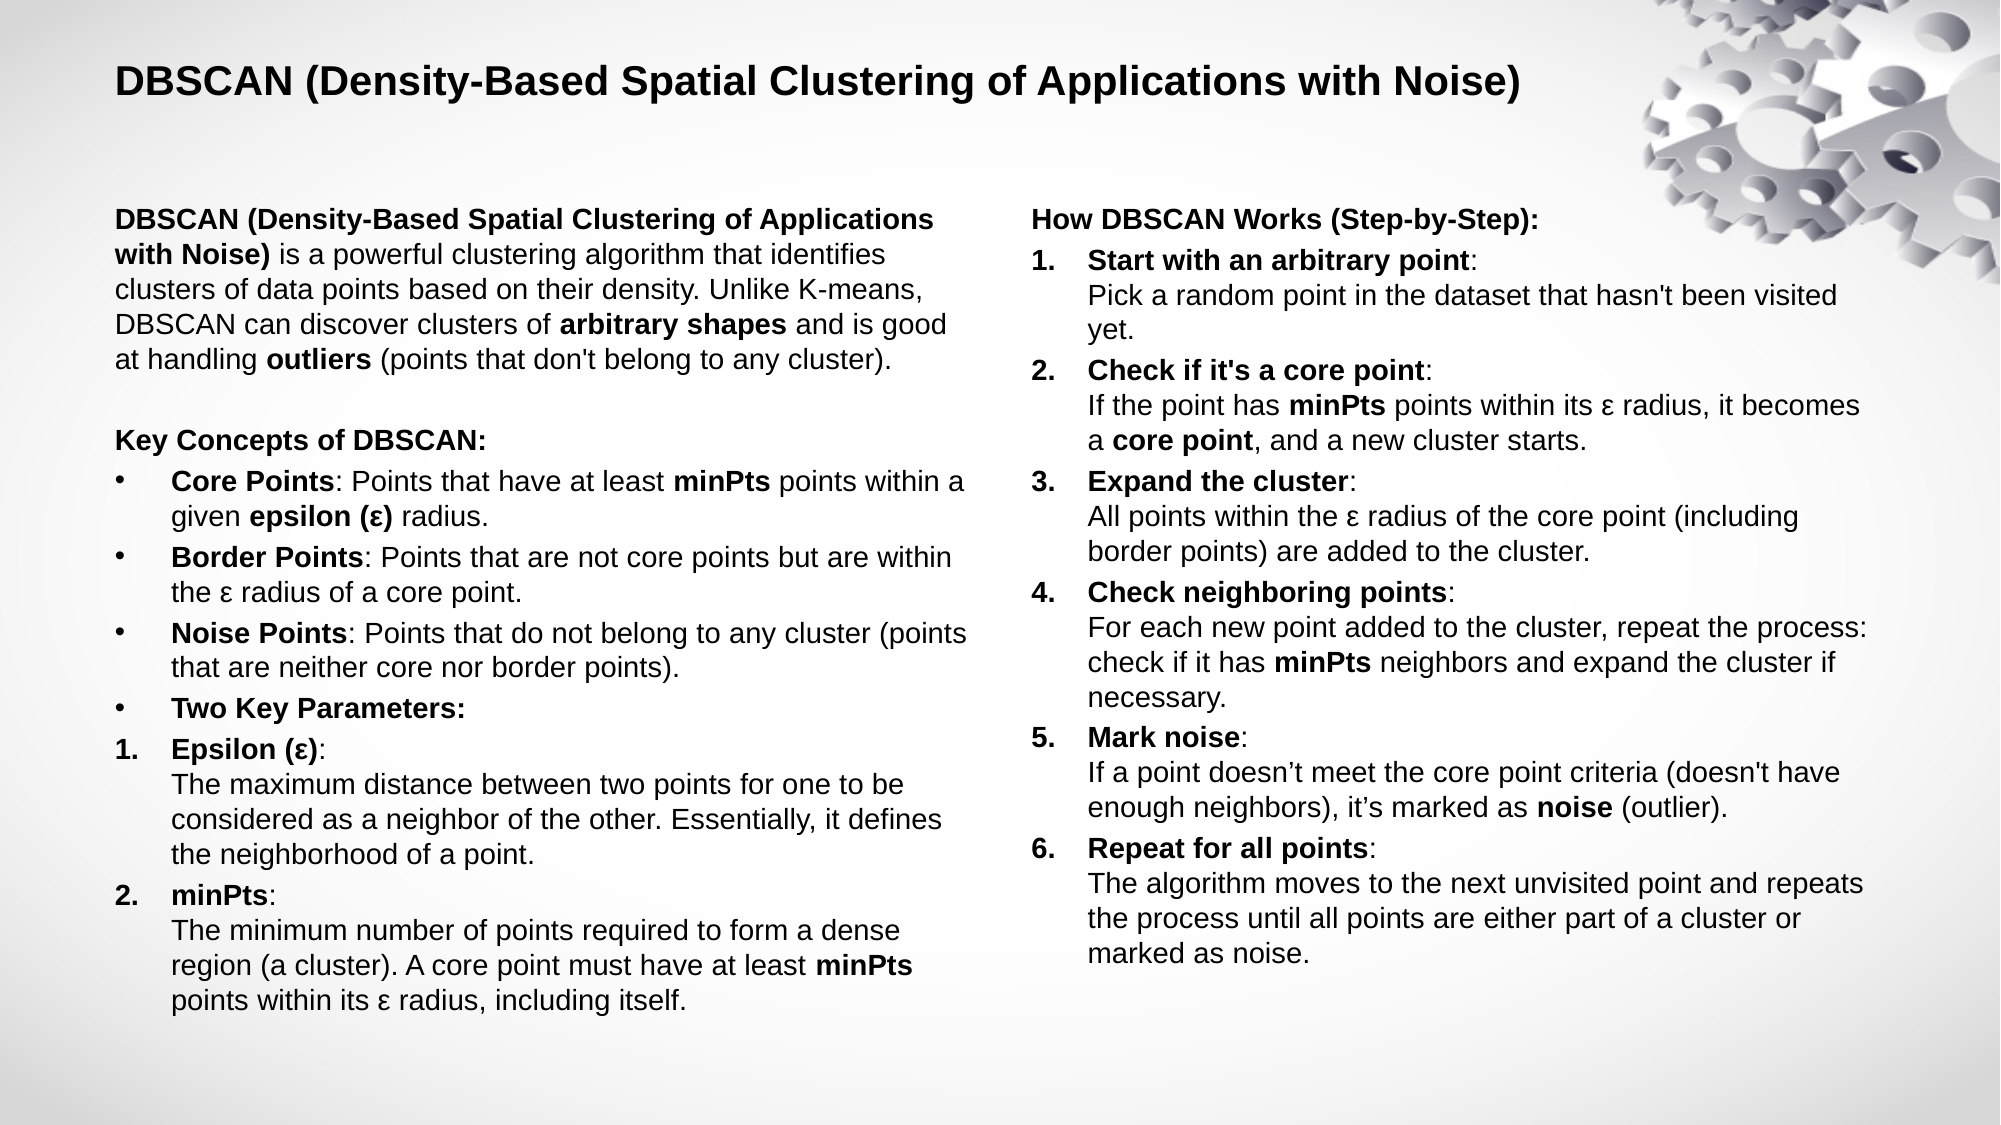

# DBSCAN (Density-Based Spatial Clustering of Applications with Noise)
DBSCAN (Density-Based Spatial Clustering of Applications with Noise) is a powerful clustering algorithm that identifies clusters of data points based on their density. Unlike K-means, DBSCAN can discover clusters of arbitrary shapes and is good at handling outliers (points that don't belong to any cluster).

Key Concepts of DBSCAN:
Core Points: Points that have at least minPts points within a given epsilon (ε) radius.
Border Points: Points that are not core points but are within the ε radius of a core point.
Noise Points: Points that do not belong to any cluster (points that are neither core nor border points).
Two Key Parameters:
Epsilon (ε):
The maximum distance between two points for one to be considered as a neighbor of the other. Essentially, it defines the neighborhood of a point.
minPts:
The minimum number of points required to form a dense region (a cluster). A core point must have at least minPts points within its ε radius, including itself.

How DBSCAN Works (Step-by-Step):
Start with an arbitrary point:
Pick a random point in the dataset that hasn't been visited yet.
Check if it's a core point:
If the point has minPts points within its ε radius, it becomes a core point, and a new cluster starts.
Expand the cluster:
All points within the ε radius of the core point (including border points) are added to the cluster.
Check neighboring points:
For each new point added to the cluster, repeat the process: check if it has minPts neighbors and expand the cluster if necessary.
Mark noise:
If a point doesn’t meet the core point criteria (doesn't have enough neighbors), it’s marked as noise (outlier).
Repeat for all points:
The algorithm moves to the next unvisited point and repeats the process until all points are either part of a cluster or marked as noise.